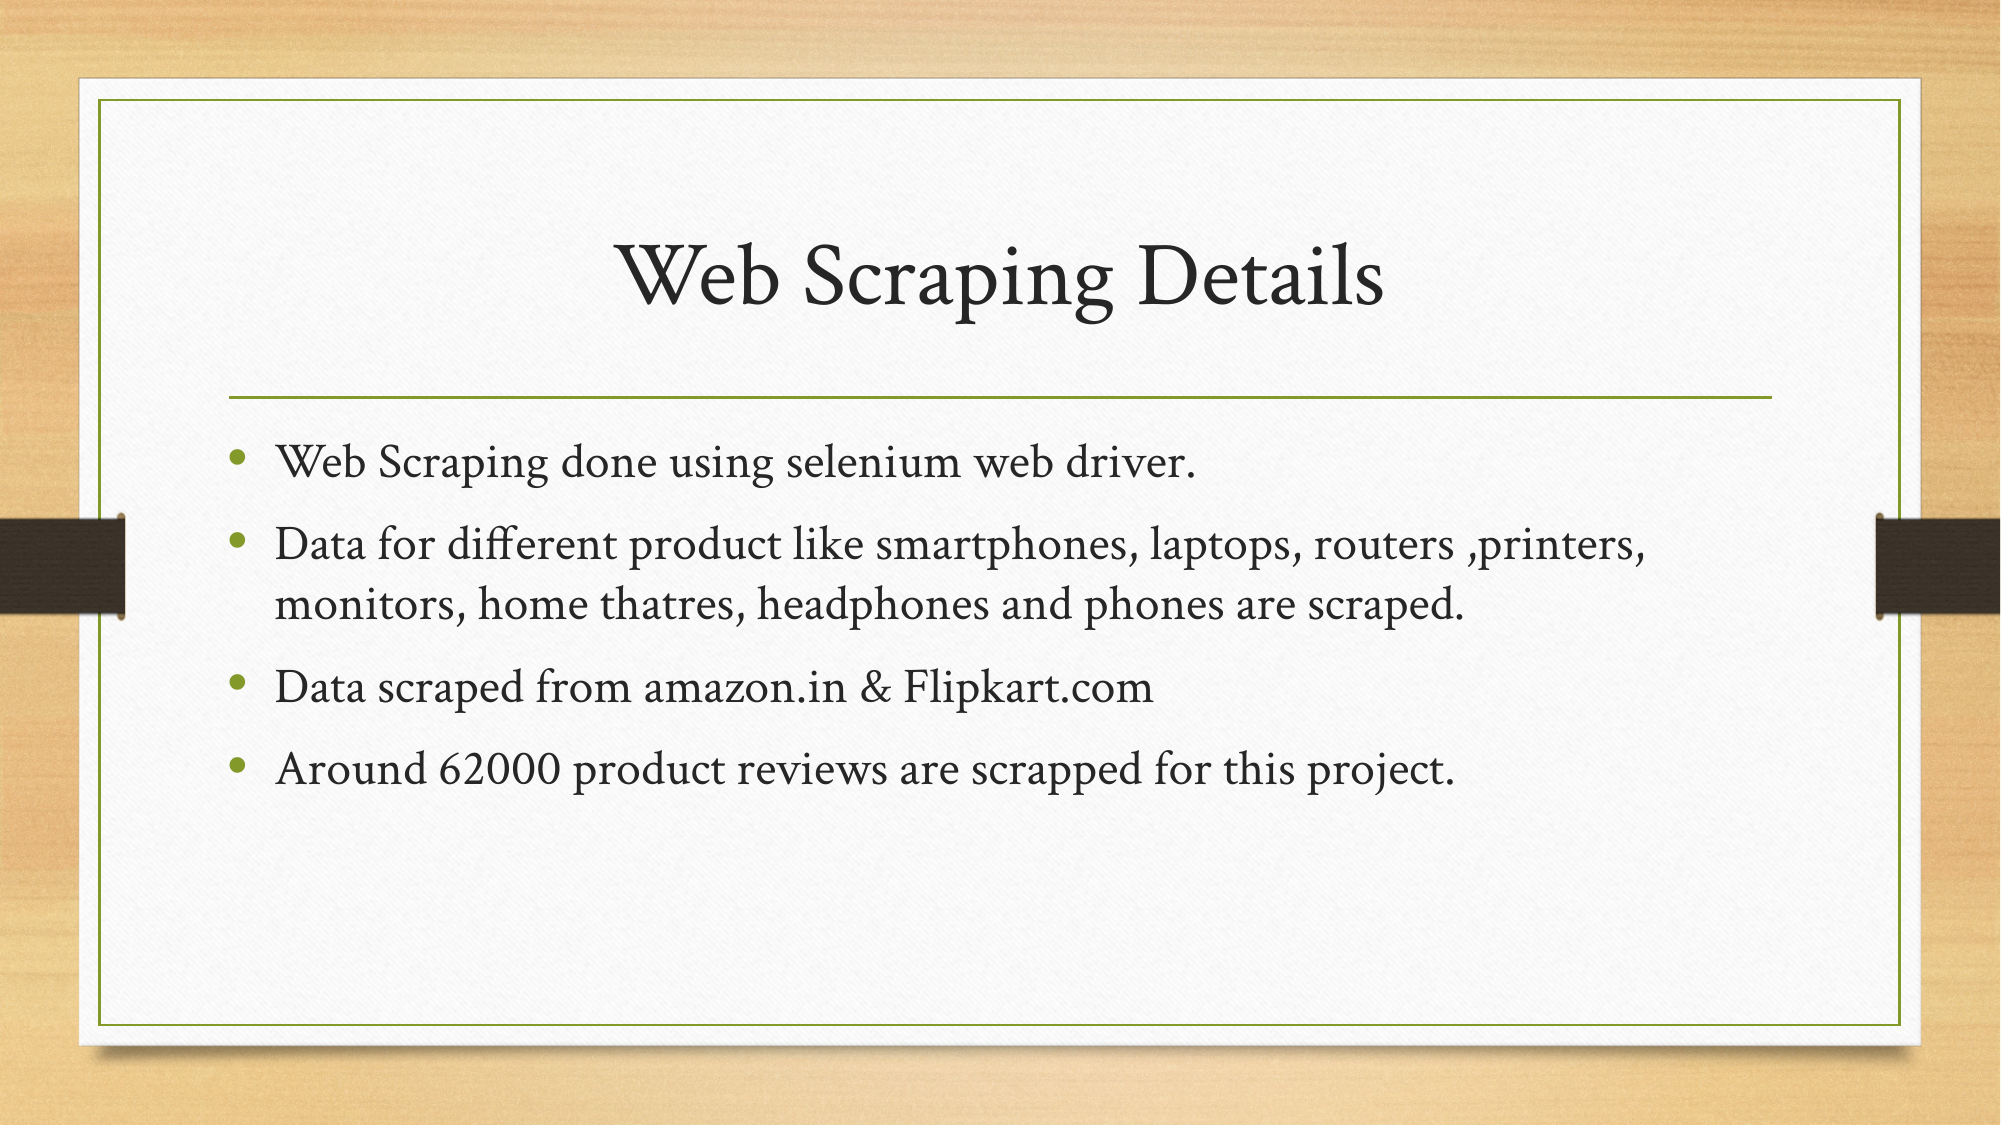

# Web Scraping Details
Web Scraping done using selenium web driver.
Data for different product like smartphones, laptops, routers ,printers, monitors, home thatres, headphones and phones are scraped.
Data scraped from amazon.in & Flipkart.com
Around 62000 product reviews are scrapped for this project.